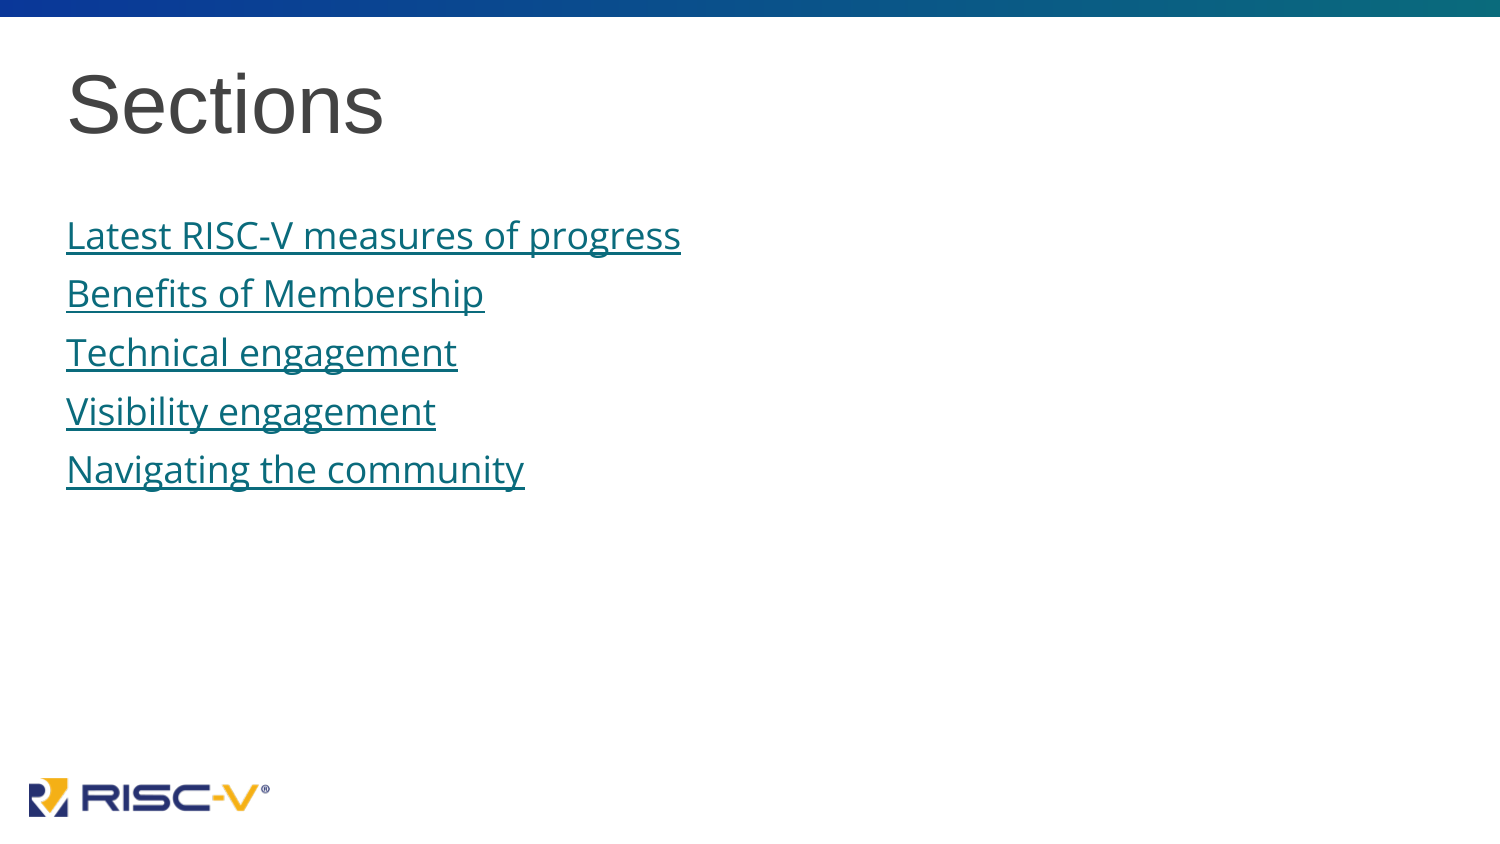

# Sections
Latest RISC-V measures of progress
Benefits of Membership
Technical engagement
Visibility engagement
Navigating the community